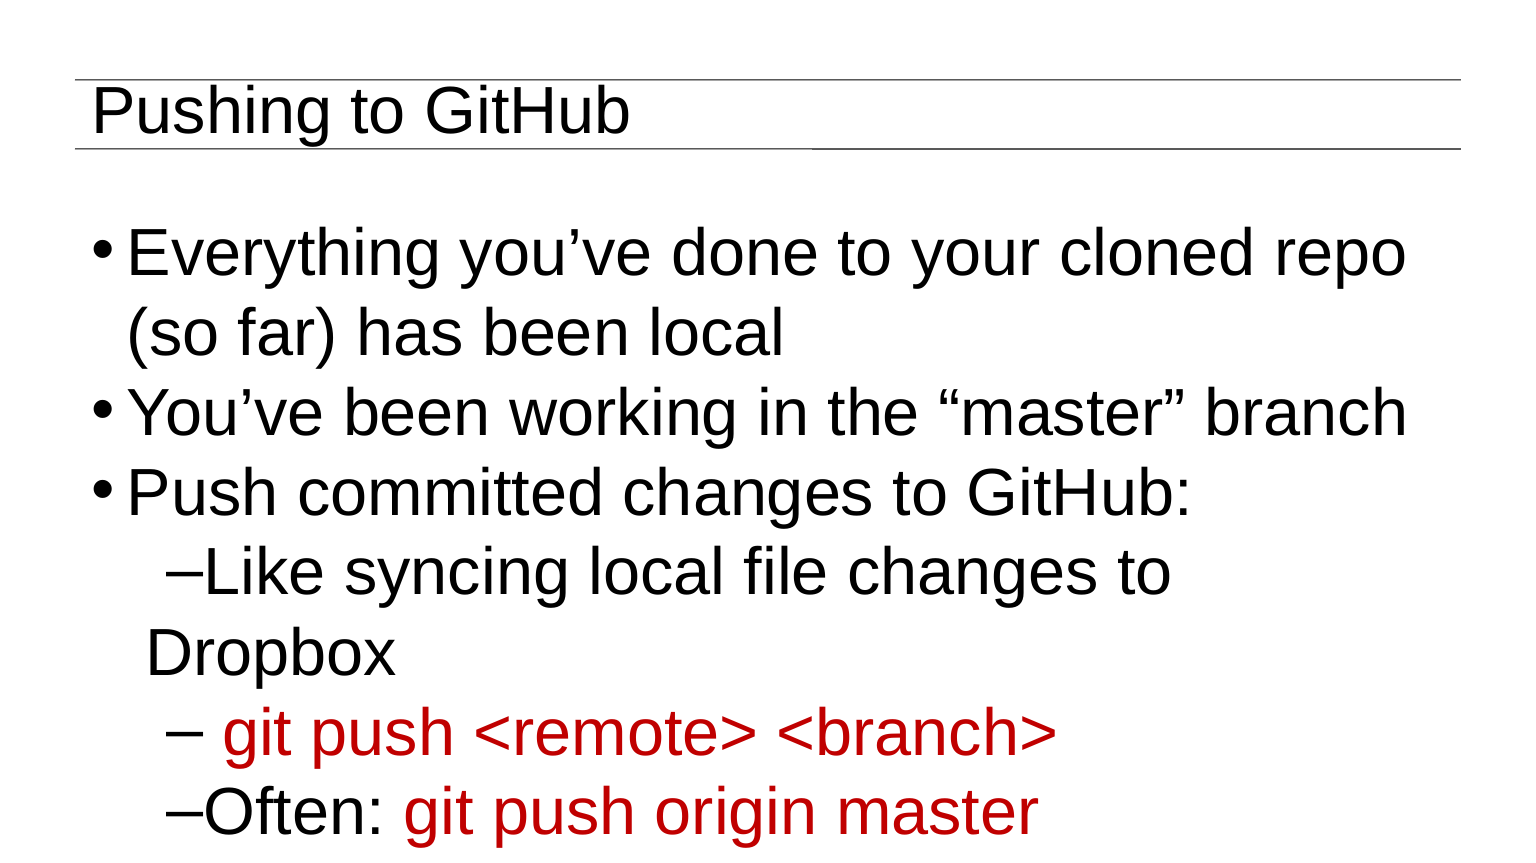

Pushing to GitHub
Everything you’ve done to your cloned repo (so far) has been local
You’ve been working in the “master” branch
Push committed changes to GitHub:
Like syncing local file changes to Dropbox
 git push <remote> <branch>
Often: git push origin master
Refresh your GitHub repo to check!